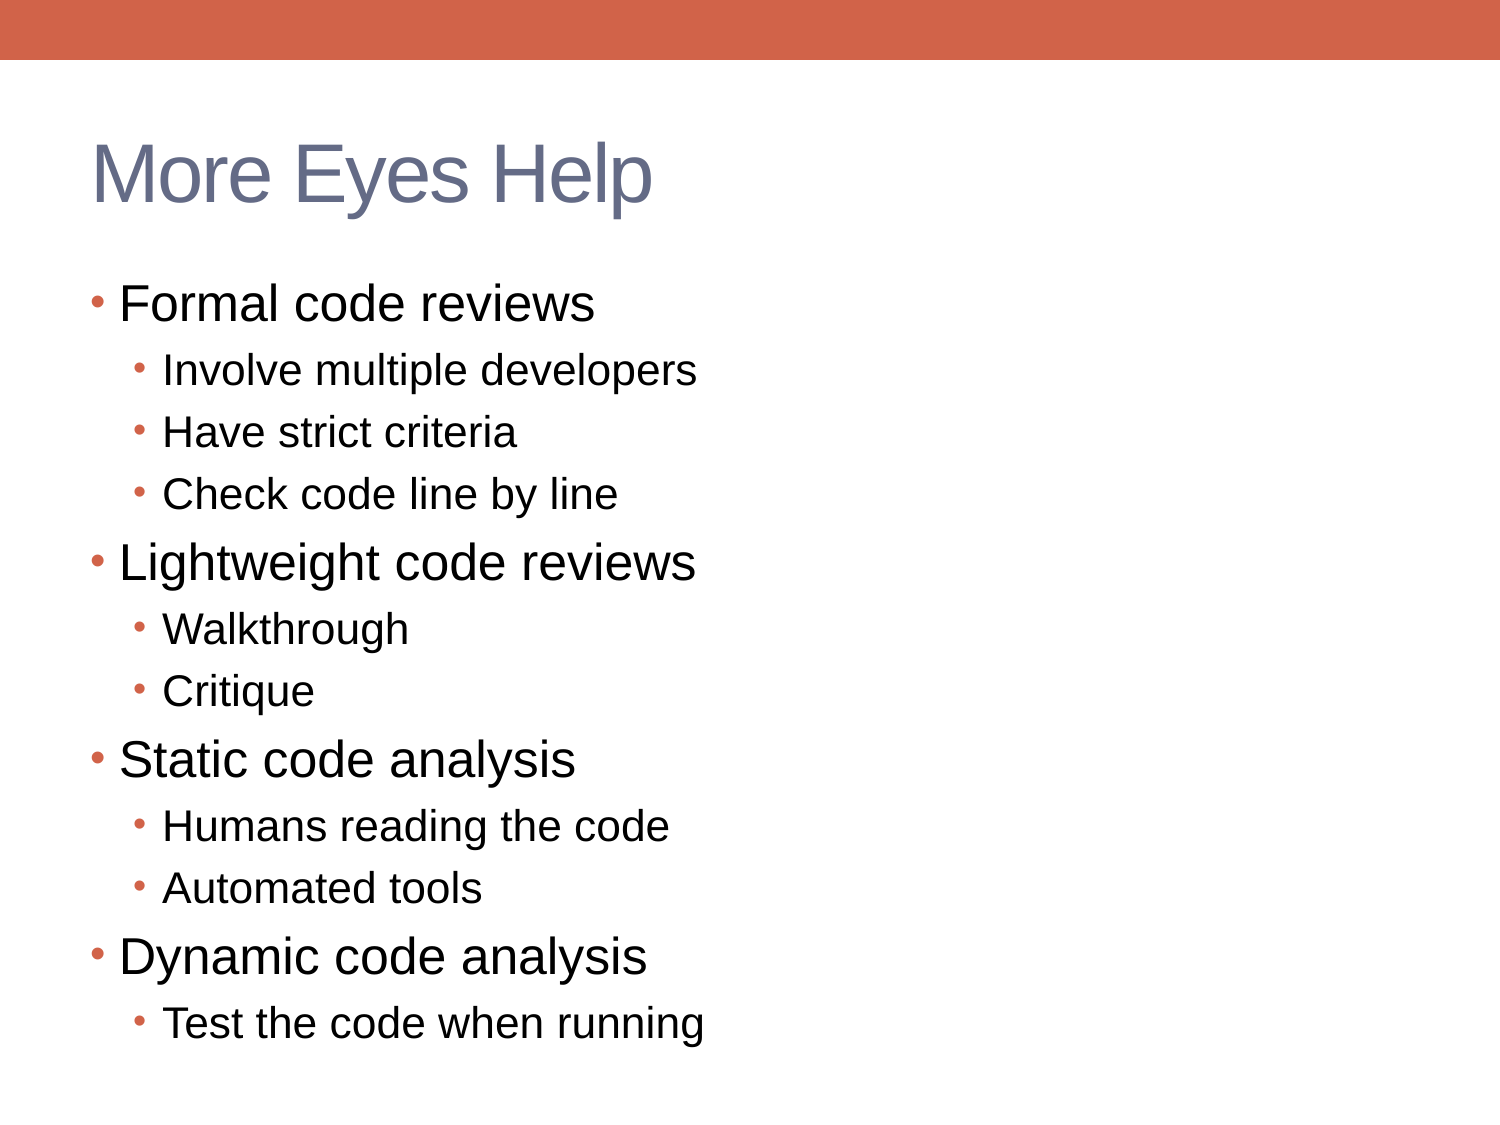

# More Eyes Help
Formal code reviews
Involve multiple developers
Have strict criteria
Check code line by line
Lightweight code reviews
Walkthrough
Critique
Static code analysis
Humans reading the code
Automated tools
Dynamic code analysis
Test the code when running